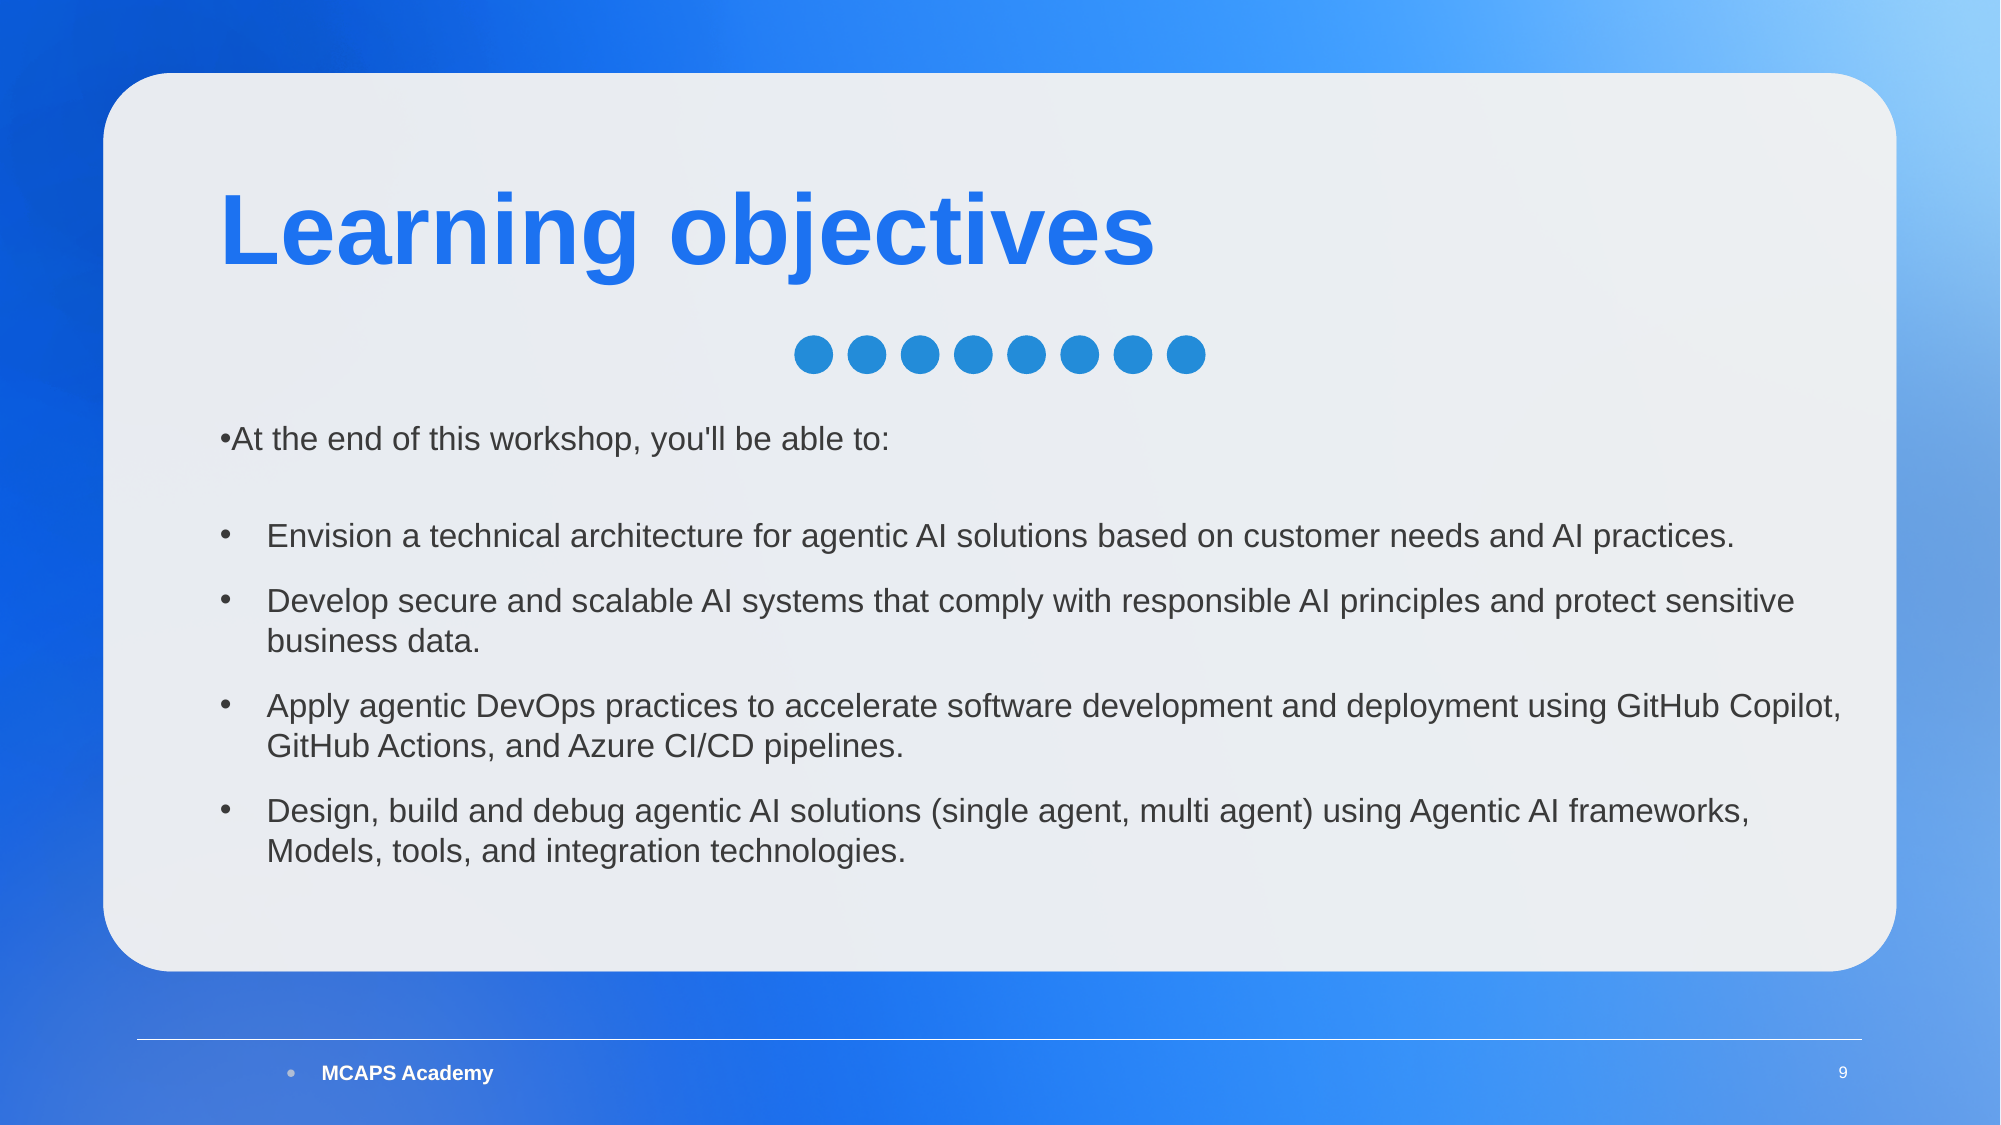

Learning objectives

At the end of this workshop, you'll be able to:

Envision a technical architecture for agentic AI solutions based on customer needs and AI practices.
Develop secure and scalable AI systems that comply with responsible AI principles and protect sensitive business data.
Apply agentic DevOps practices to accelerate software development and deployment using GitHub Copilot, GitHub Actions, and Azure CI/CD pipelines.
Design, build and debug agentic AI solutions (single agent, multi agent) using Agentic AI frameworks, Models, tools, and integration technologies.
9